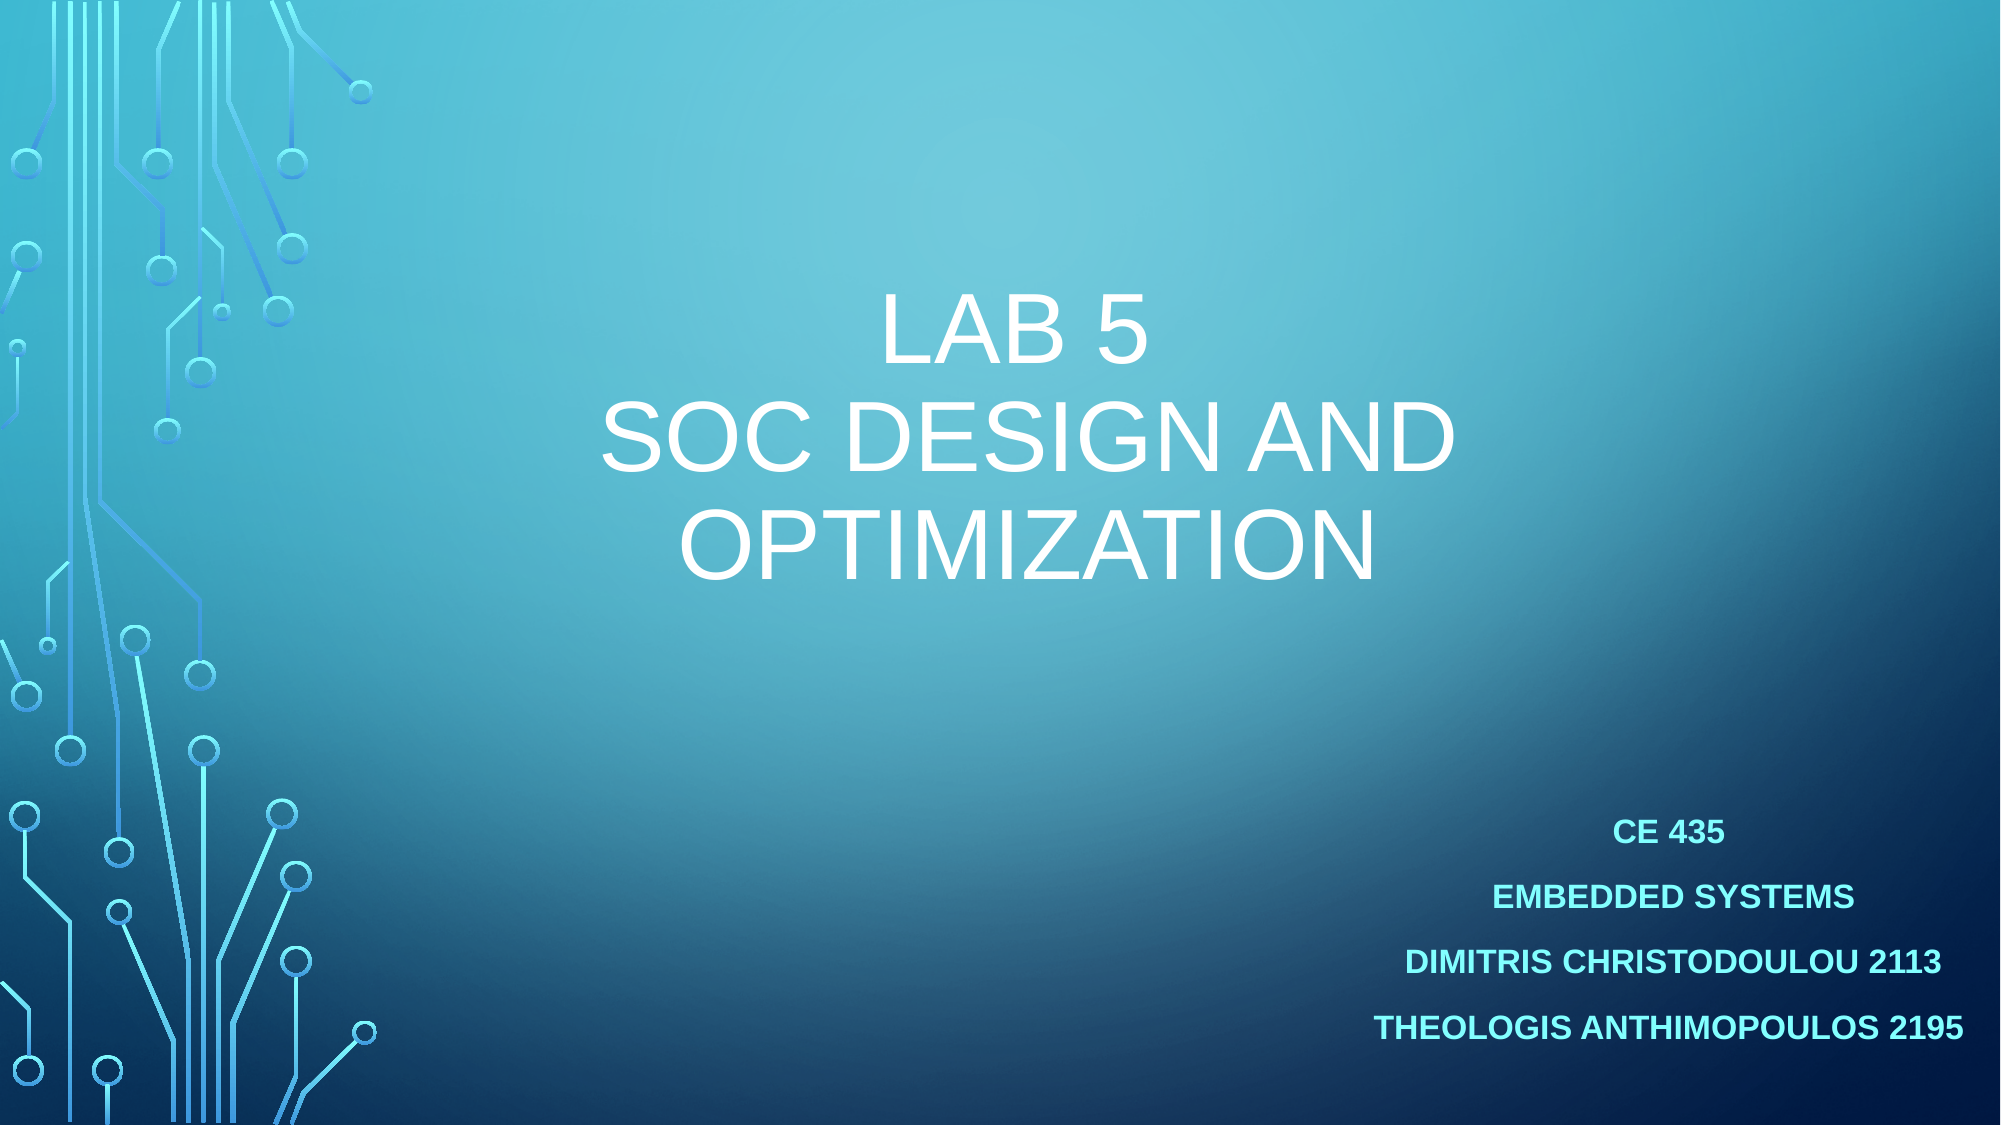

# Lab 5 SoC design and optimization
CE 435
Embedded Systems
Dimitris Christodoulou 2113
Theologis anthimopoulos 2195